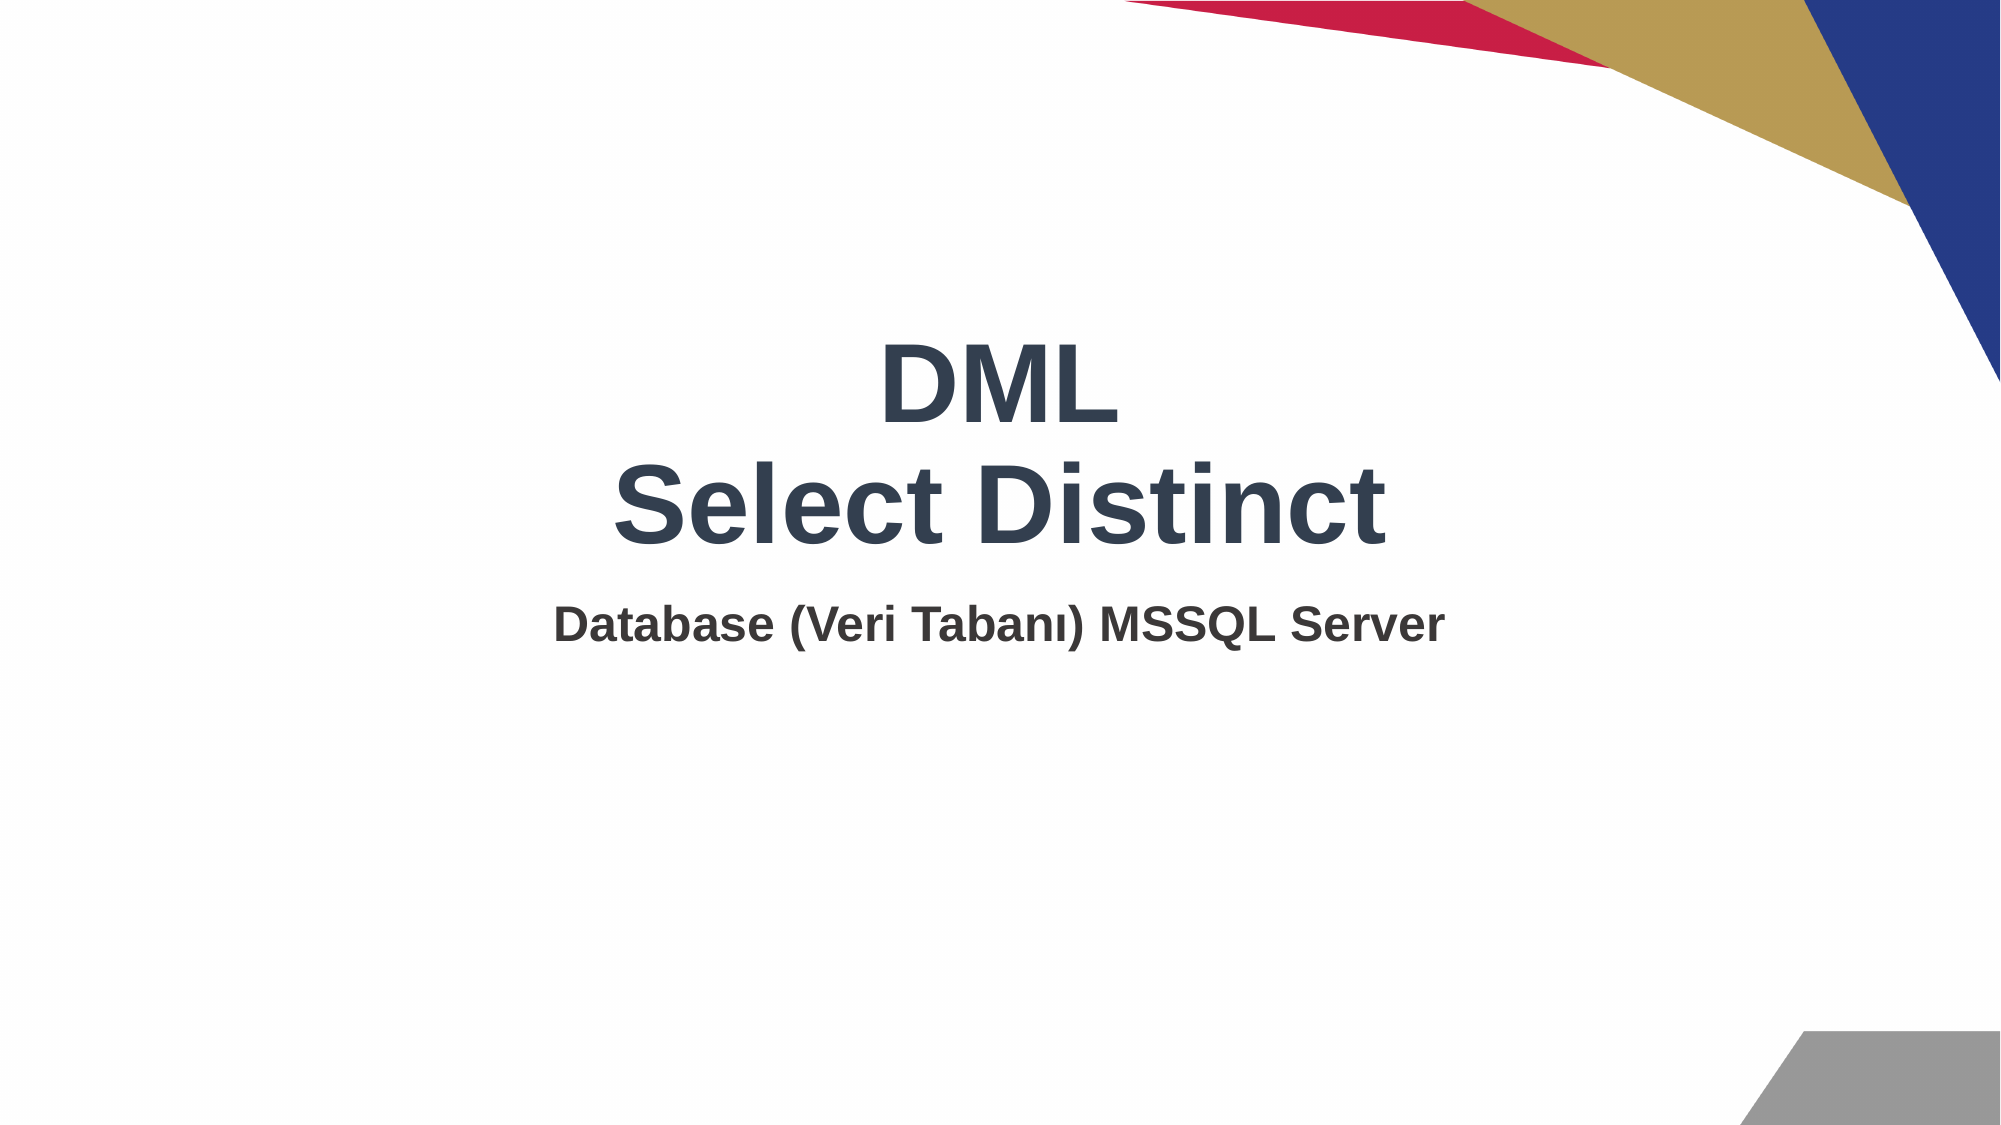

# DML Select Distinct
Database (Veri Tabanı) MSSQL Server